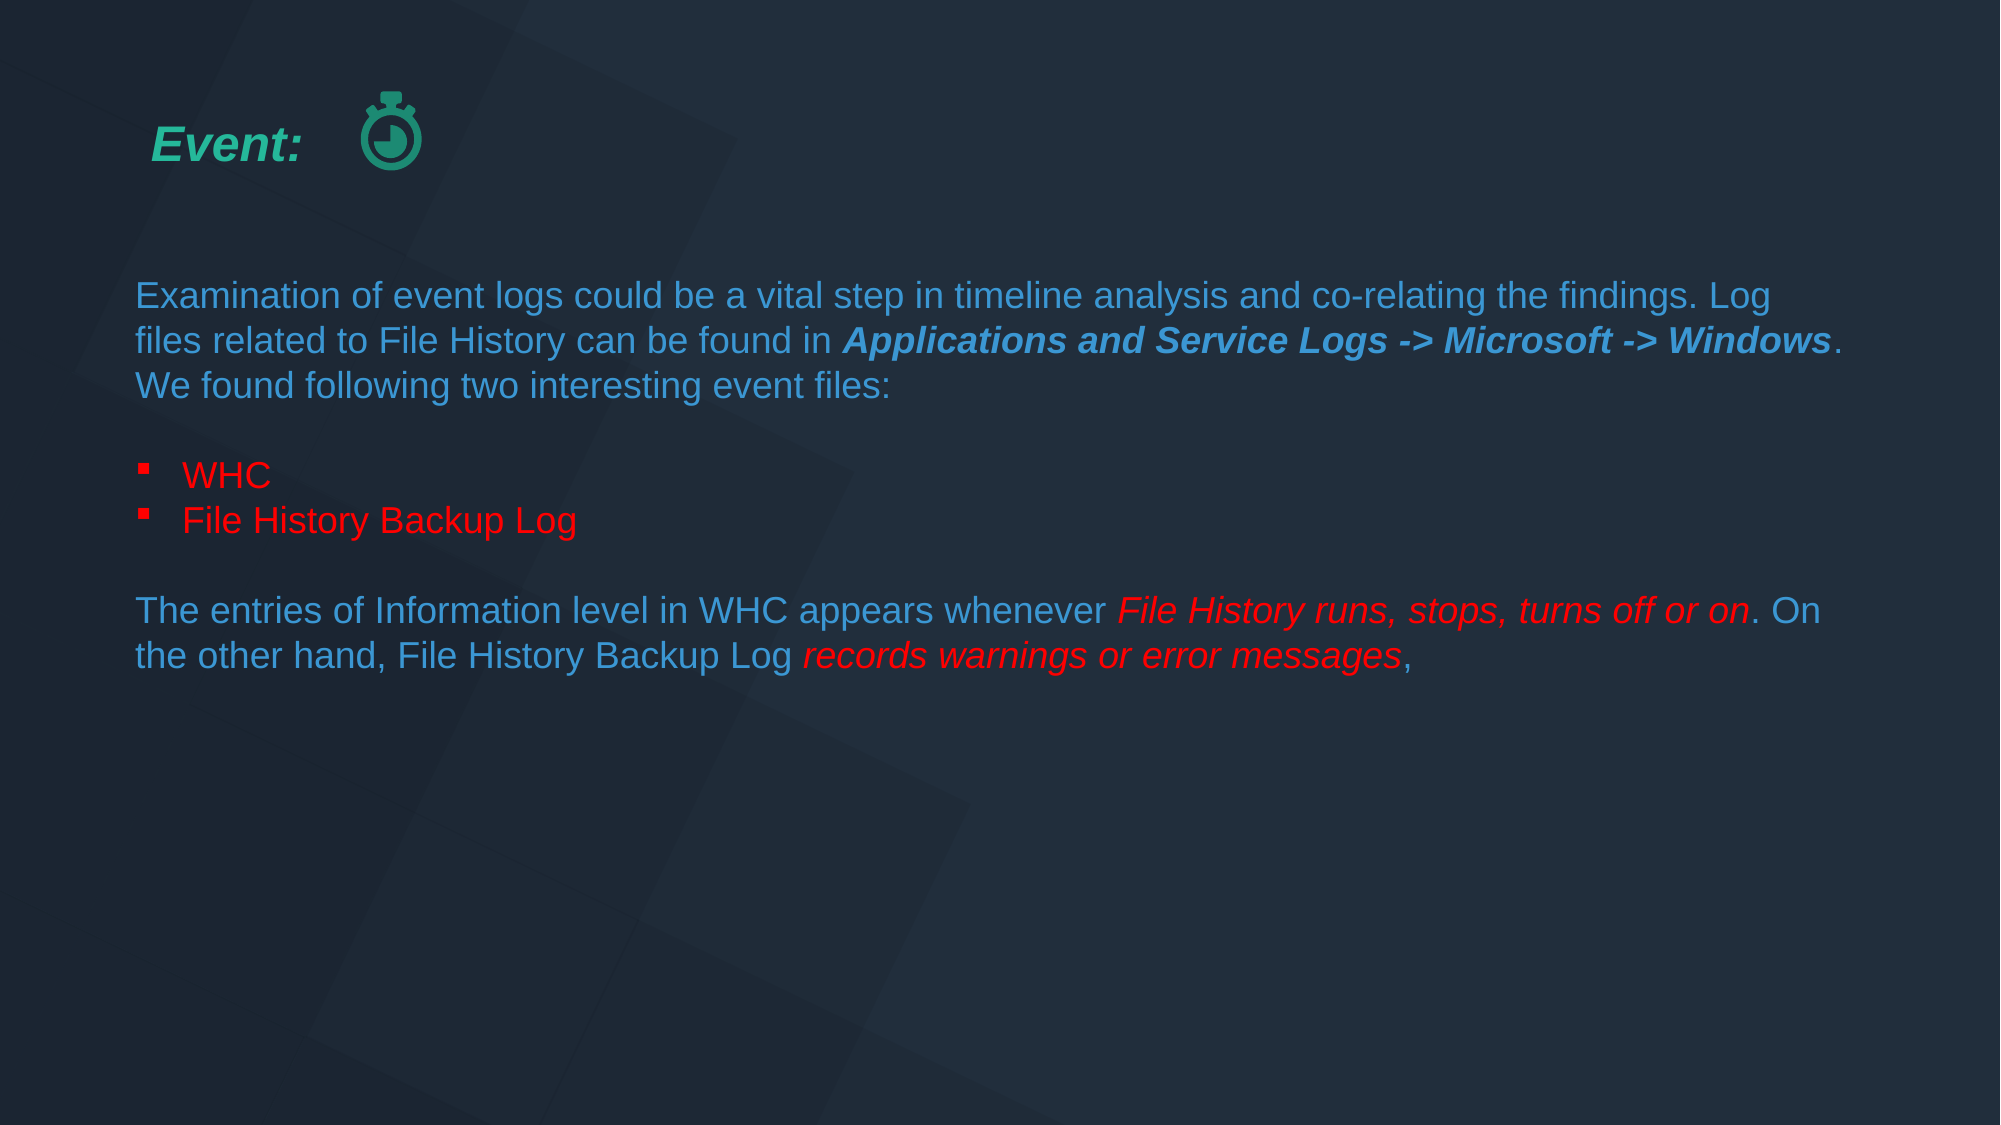

Event:

Examination of event logs could be a vital step in timeline analysis and co-relating the findings. Log files related to File History can be found in Applications and Service Logs -> Microsoft -> Windows. We found following two interesting event files:

WHC
File History Backup Log

The entries of Information level in WHC appears whenever File History runs, stops, turns off or on. On the other hand, File History Backup Log records warnings or error messages,